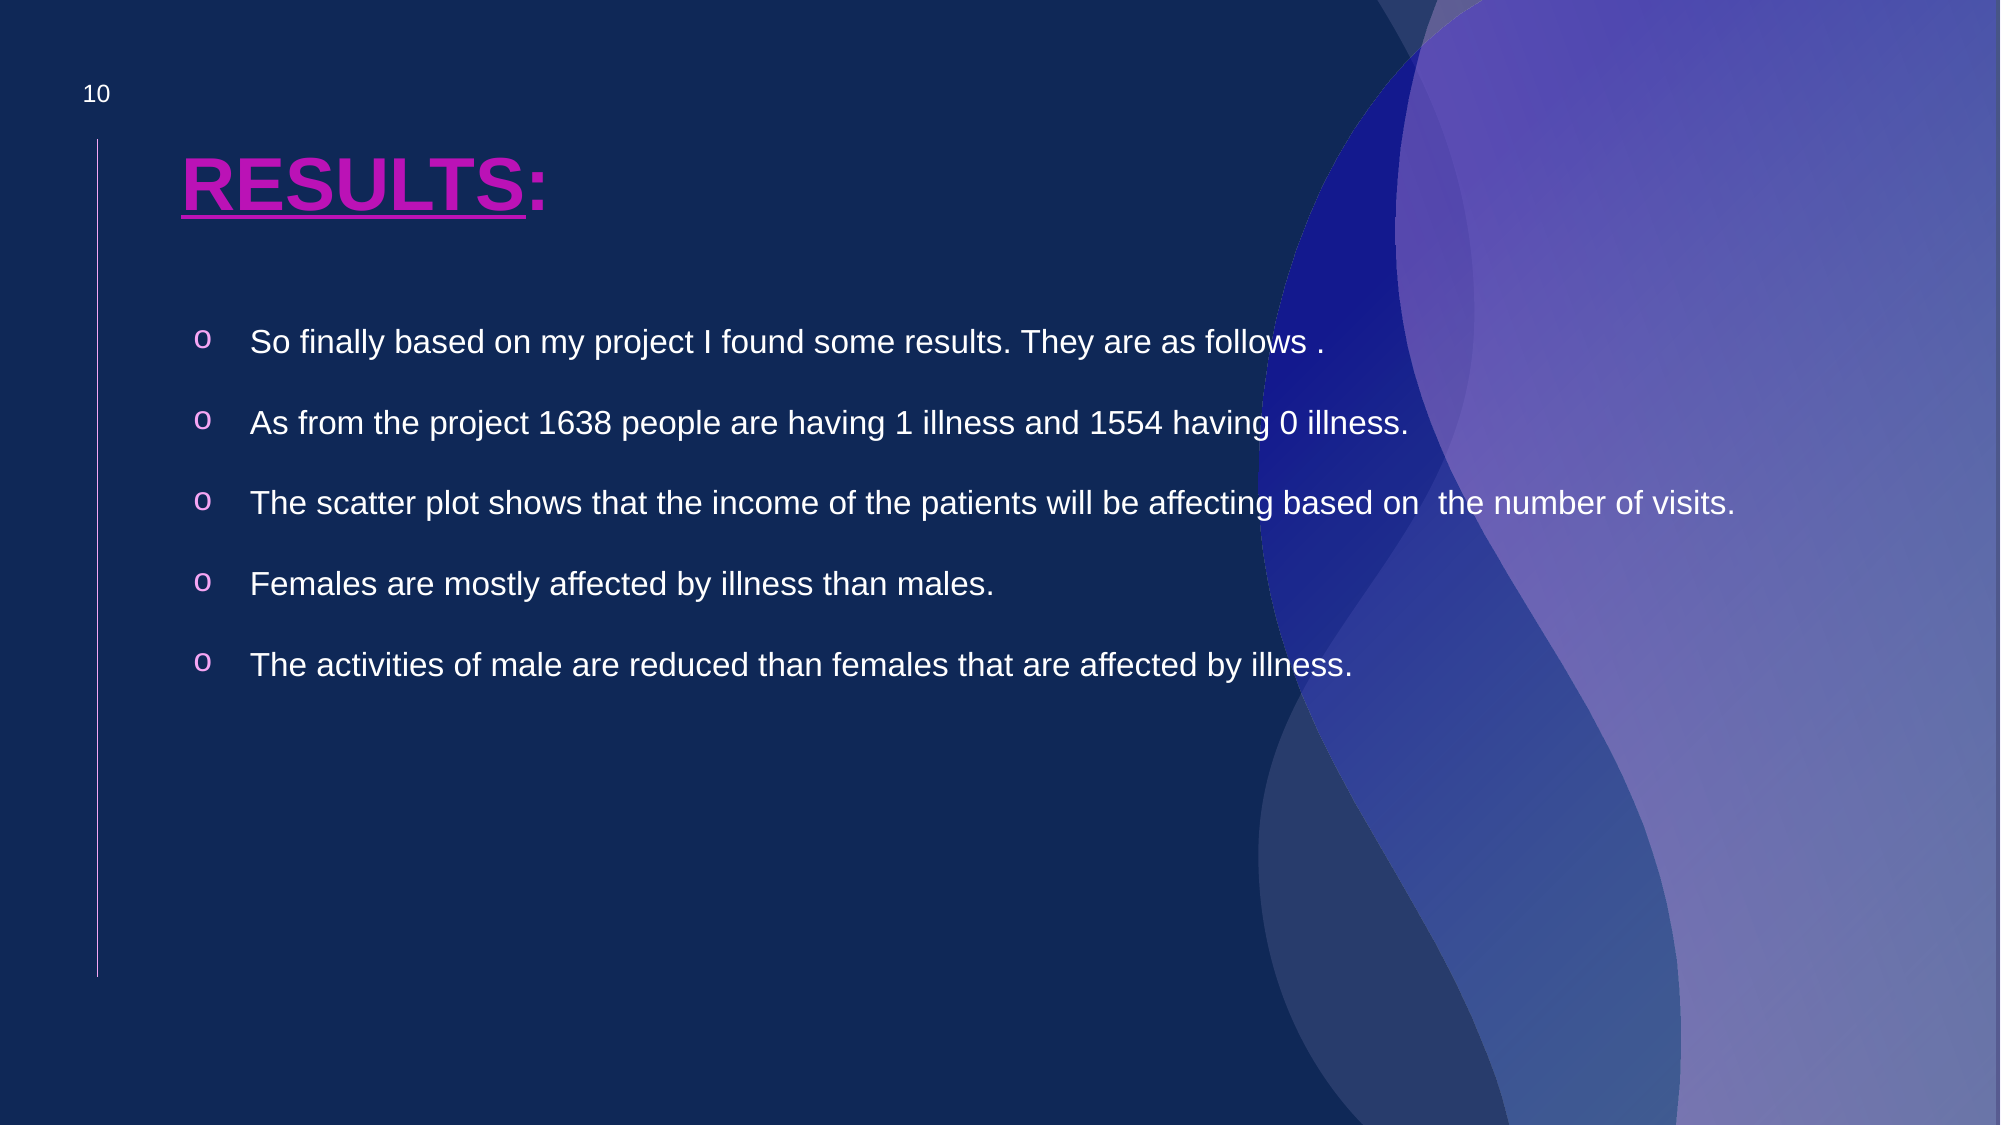

10
# RESULTS:
So finally based on my project I found some results. They are as follows .
As from the project 1638 people are having 1 illness and 1554 having 0 illness.
The scatter plot shows that the income of the patients will be affecting based on  the number of visits.
Females are mostly affected by illness than males.
The activities of male are reduced than females that are affected by illness.